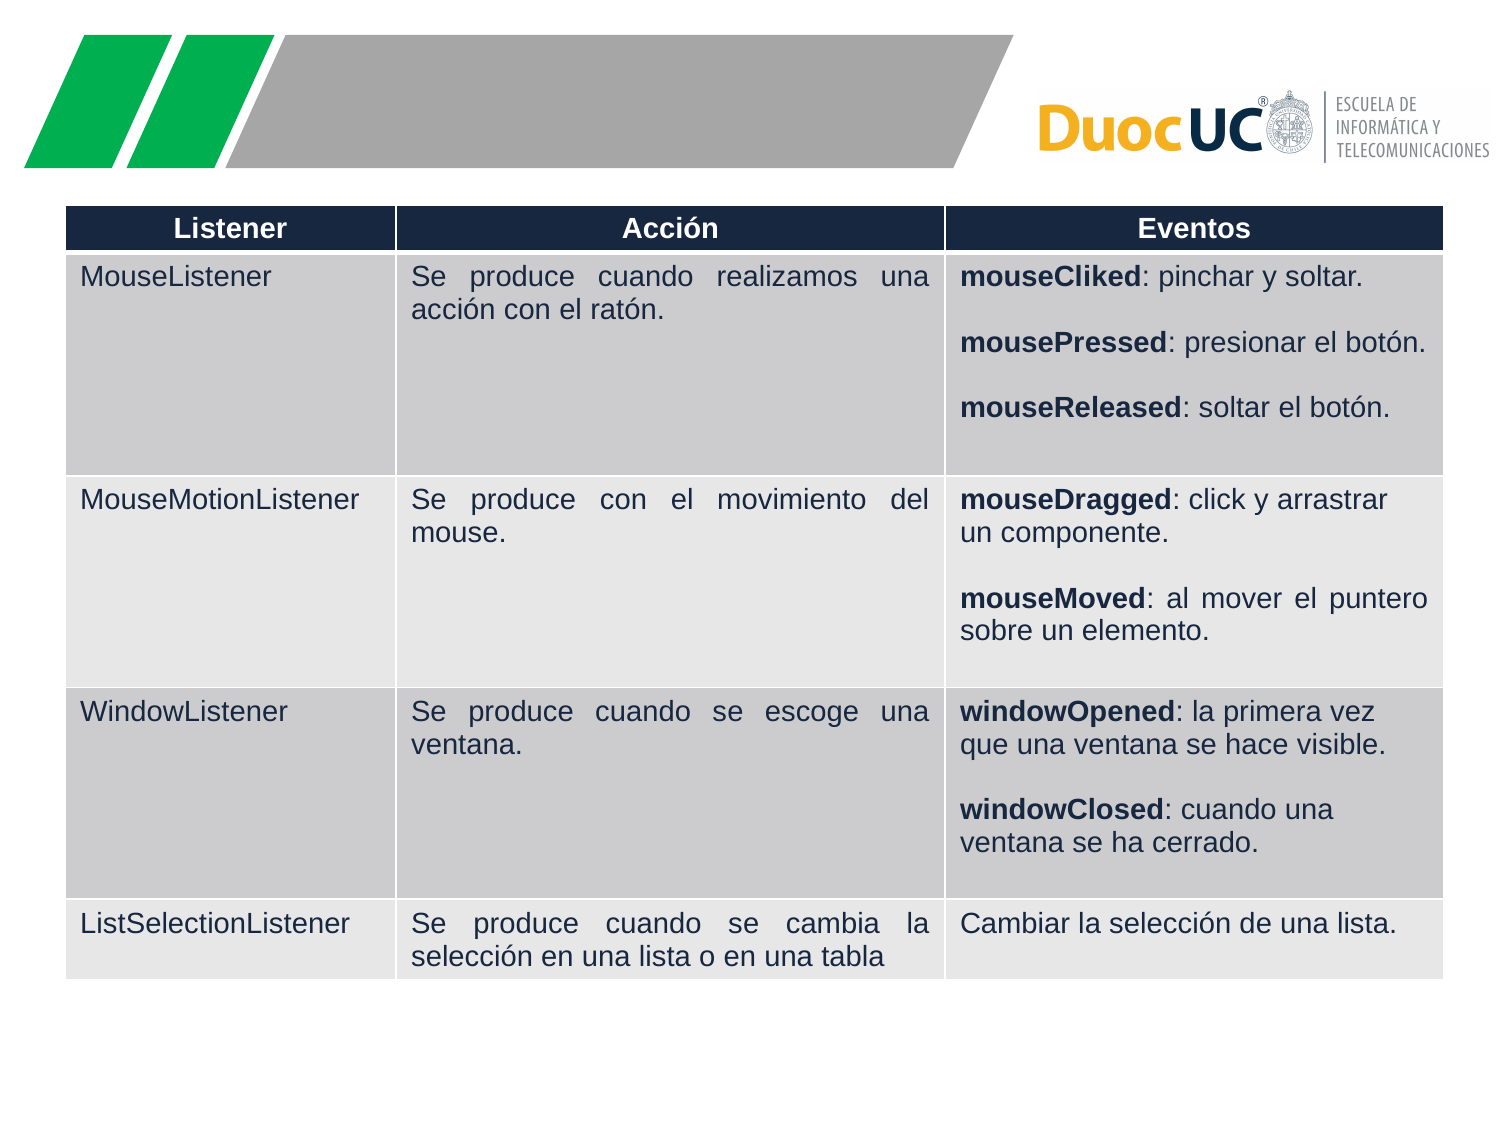

| Listener | Acción | Eventos |
| --- | --- | --- |
| MouseListener | Se produce cuando realizamos una acción con el ratón. | mouseCliked: pinchar y soltar. mousePressed: presionar el botón. mouseReleased: soltar el botón. |
| MouseMotionListener | Se produce con el movimiento del mouse. | mouseDragged: click y arrastrar un componente. mouseMoved: al mover el puntero sobre un elemento. |
| WindowListener | Se produce cuando se escoge una ventana. | windowOpened: la primera vez que una ventana se hace visible. windowClosed: cuando una ventana se ha cerrado. |
| ListSelectionListener | Se produce cuando se cambia la selección en una lista o en una tabla | Cambiar la selección de una lista. |